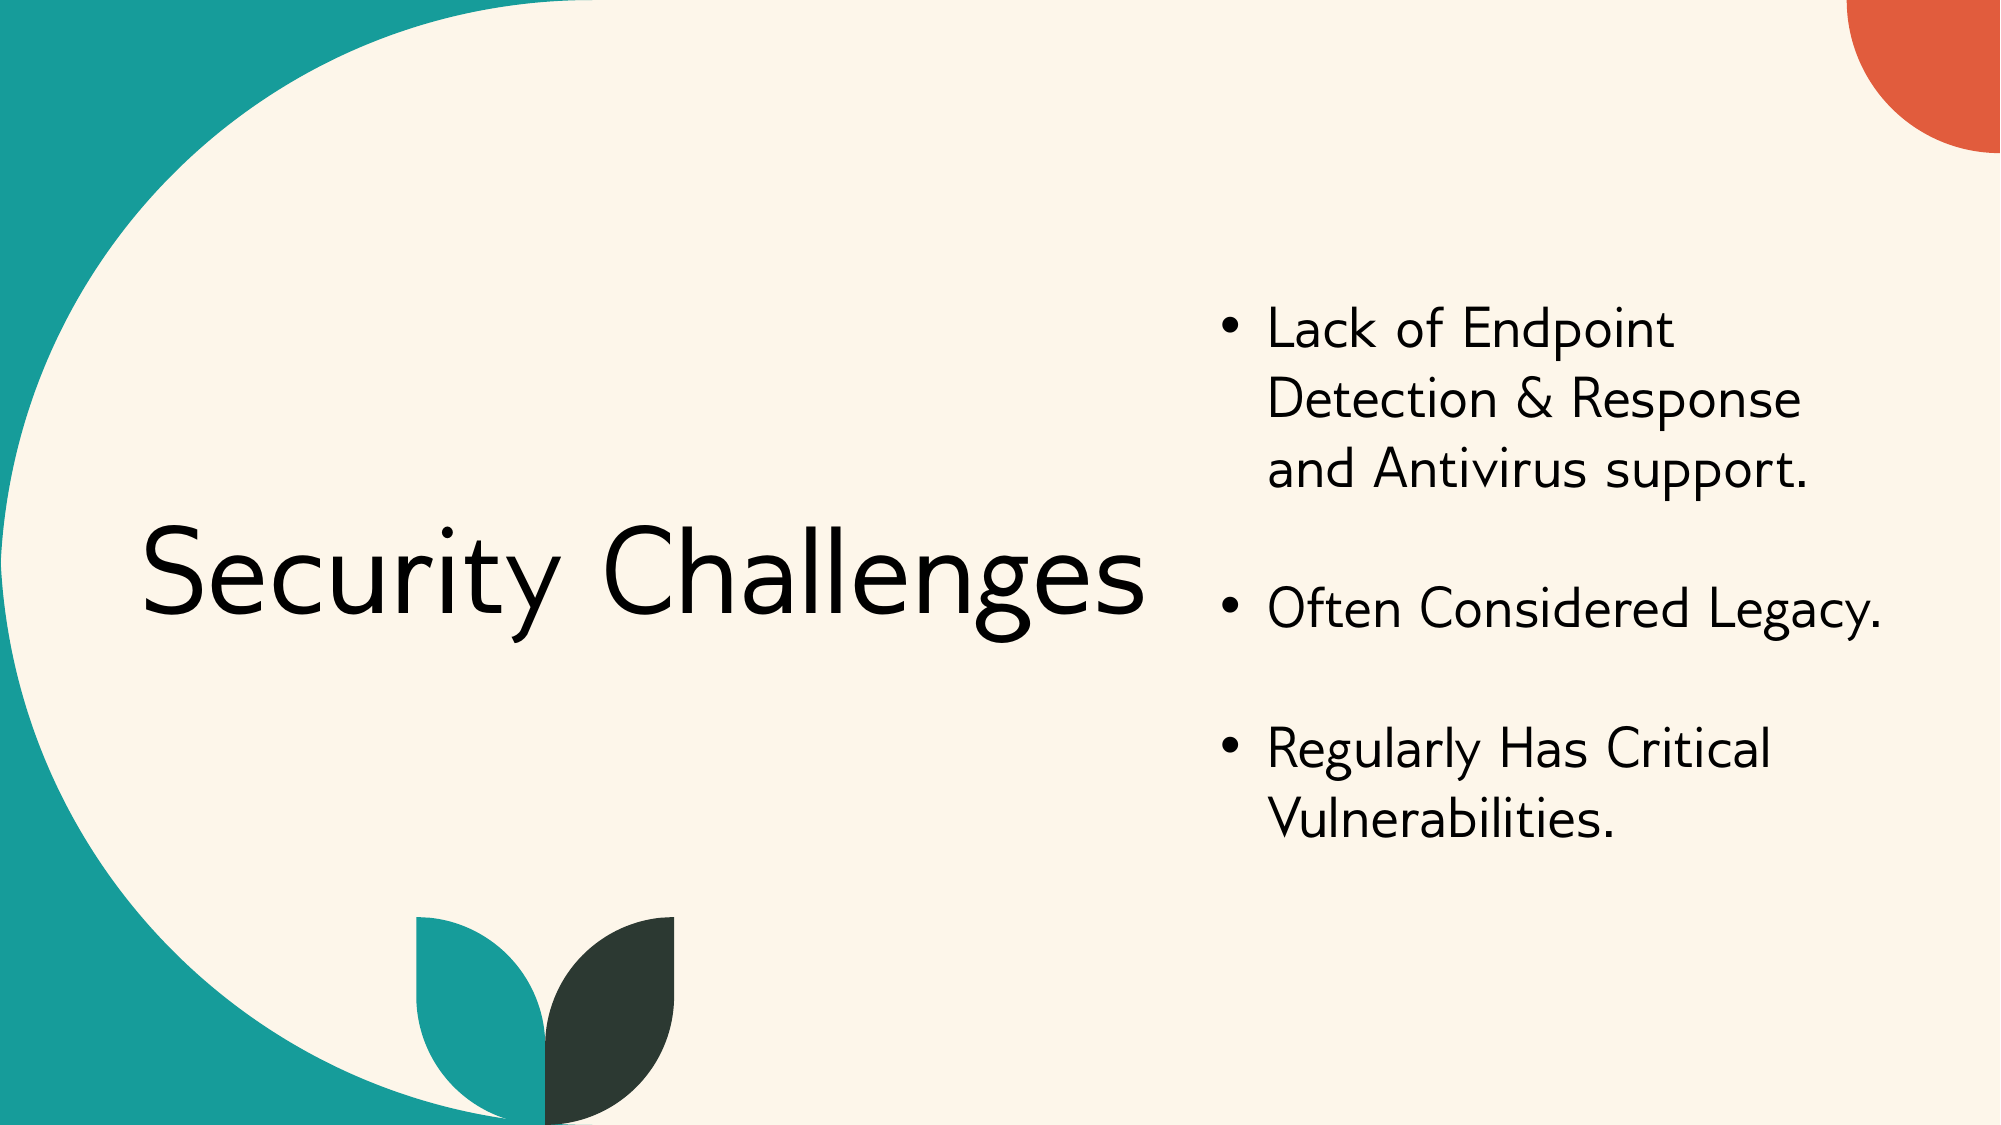

# Security Challenges
Lack of Endpoint Detection & Response and Antivirus support.

Often Considered Legacy.

Regularly Has Critical Vulnerabilities.